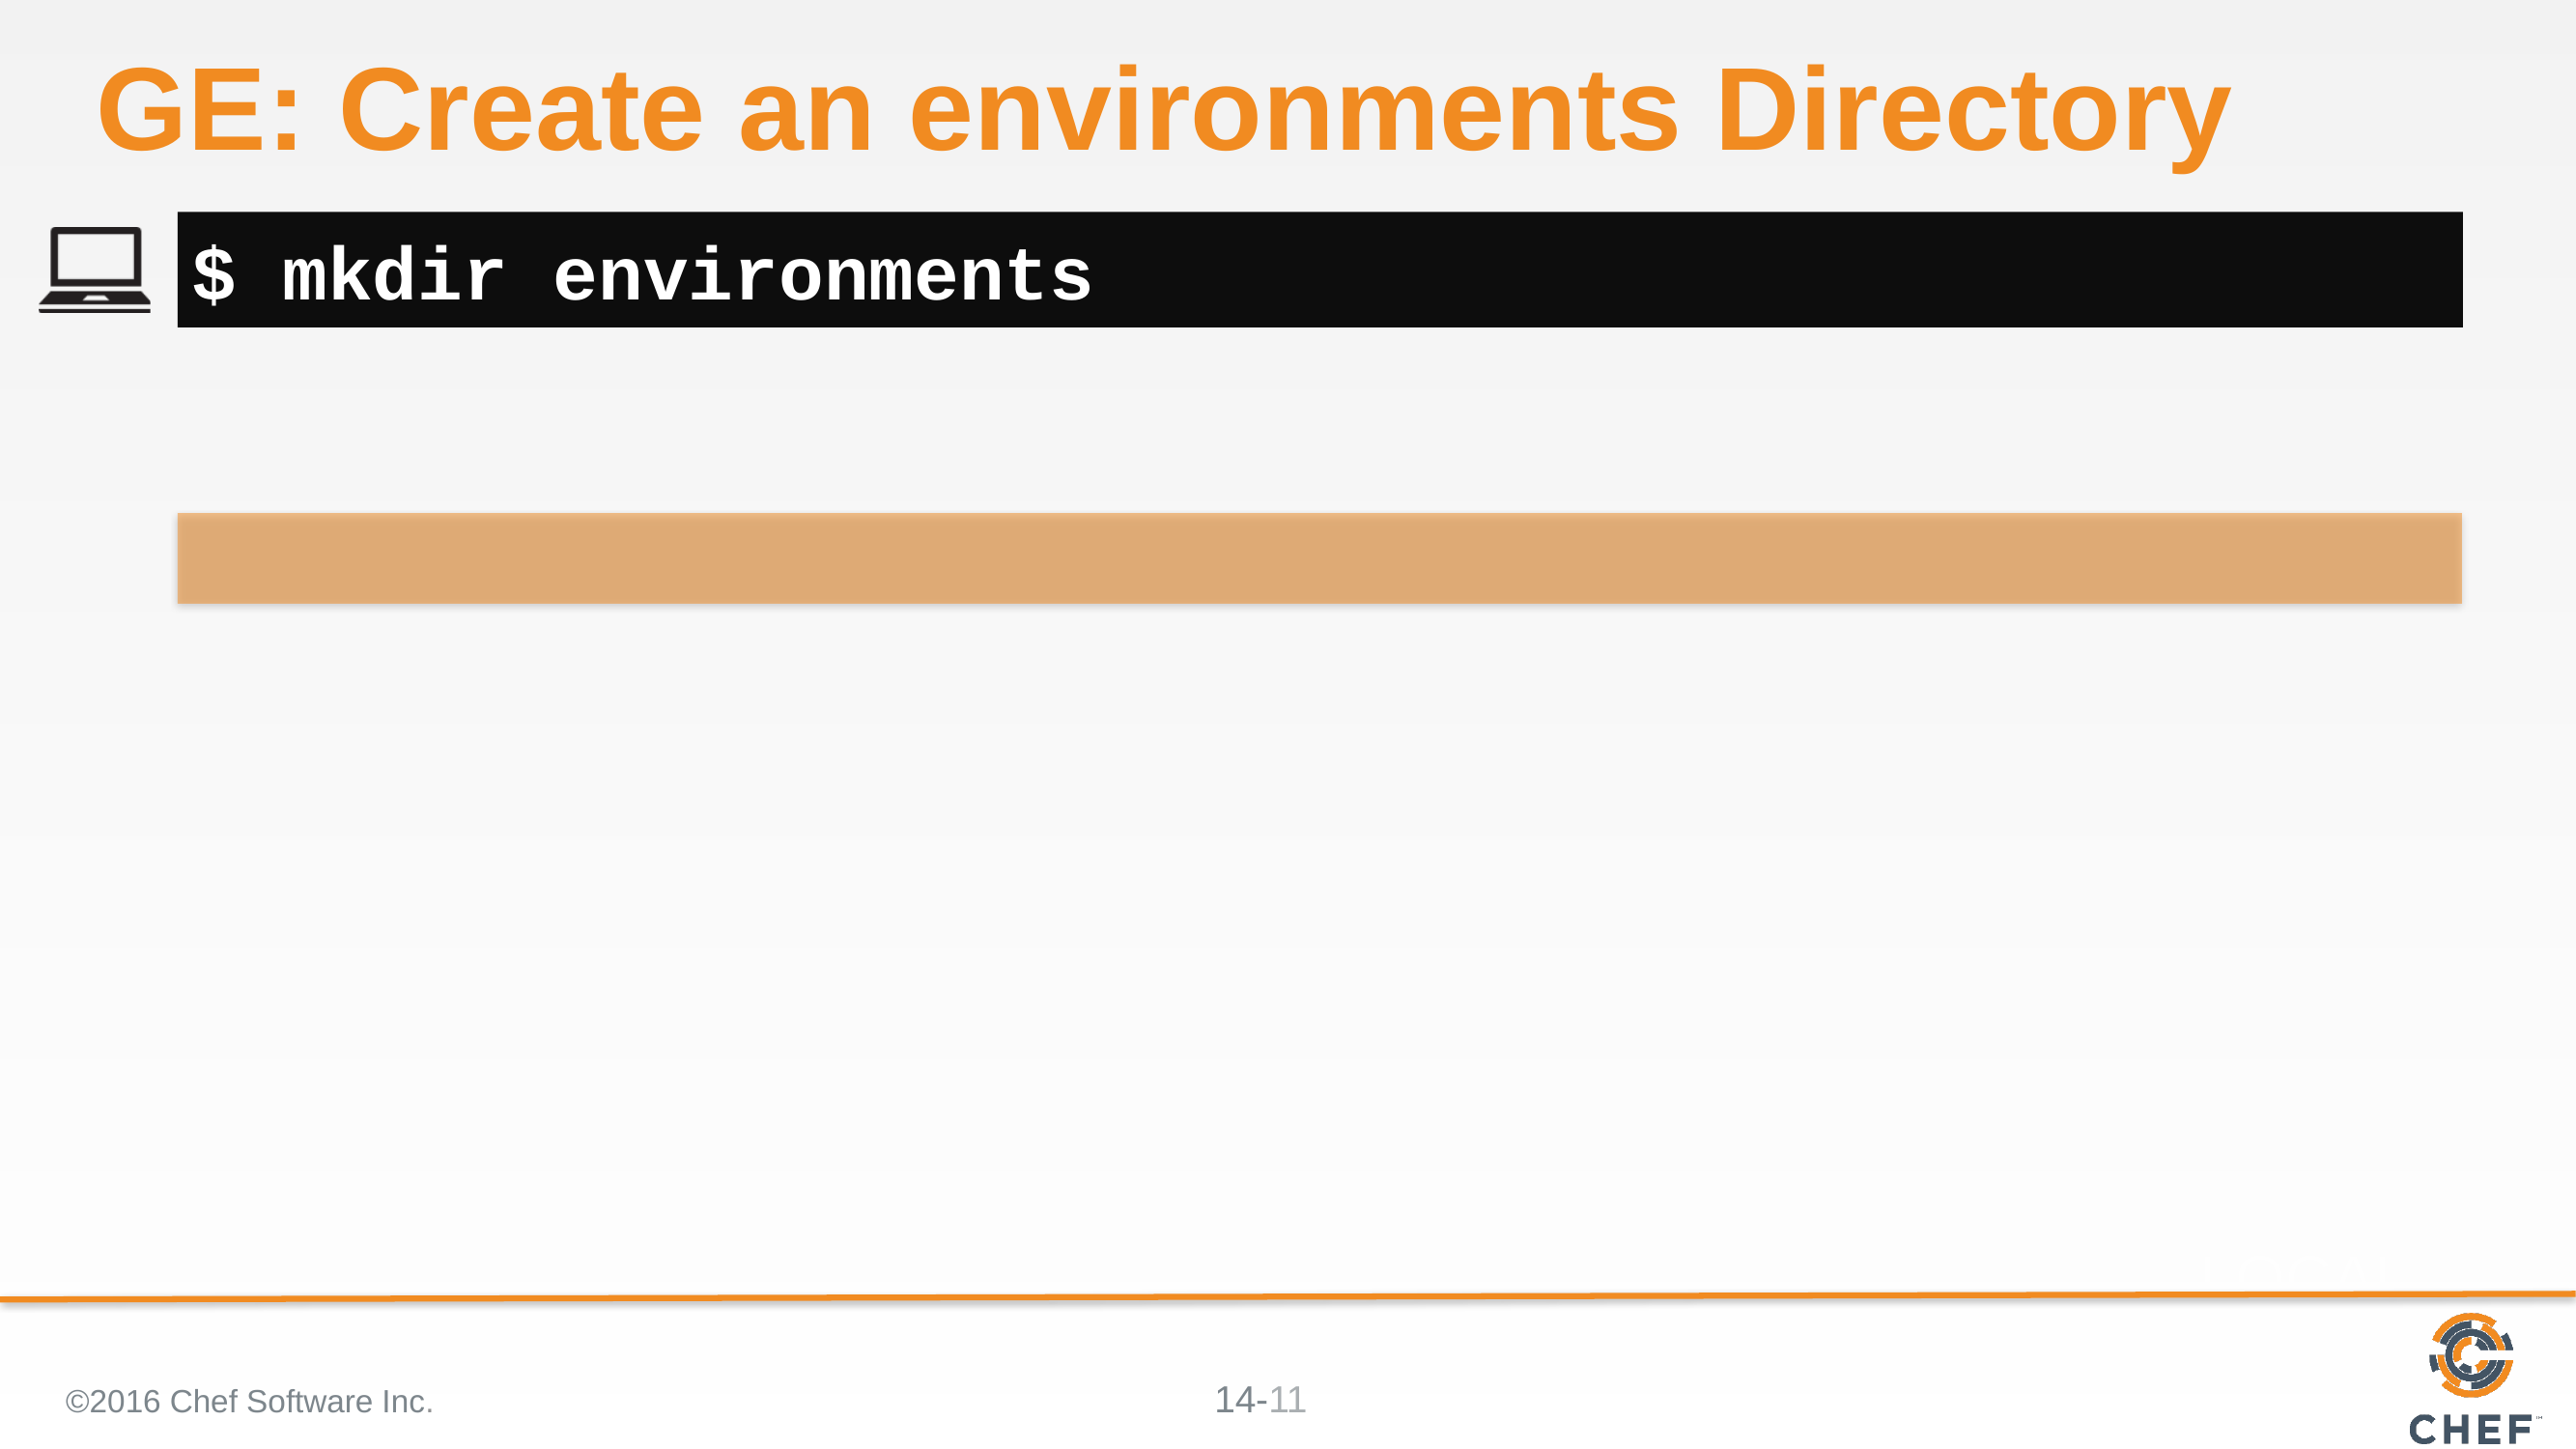

# GE: Create an environments Directory
$ mkdir environments

©2016 Chef Software Inc.
11